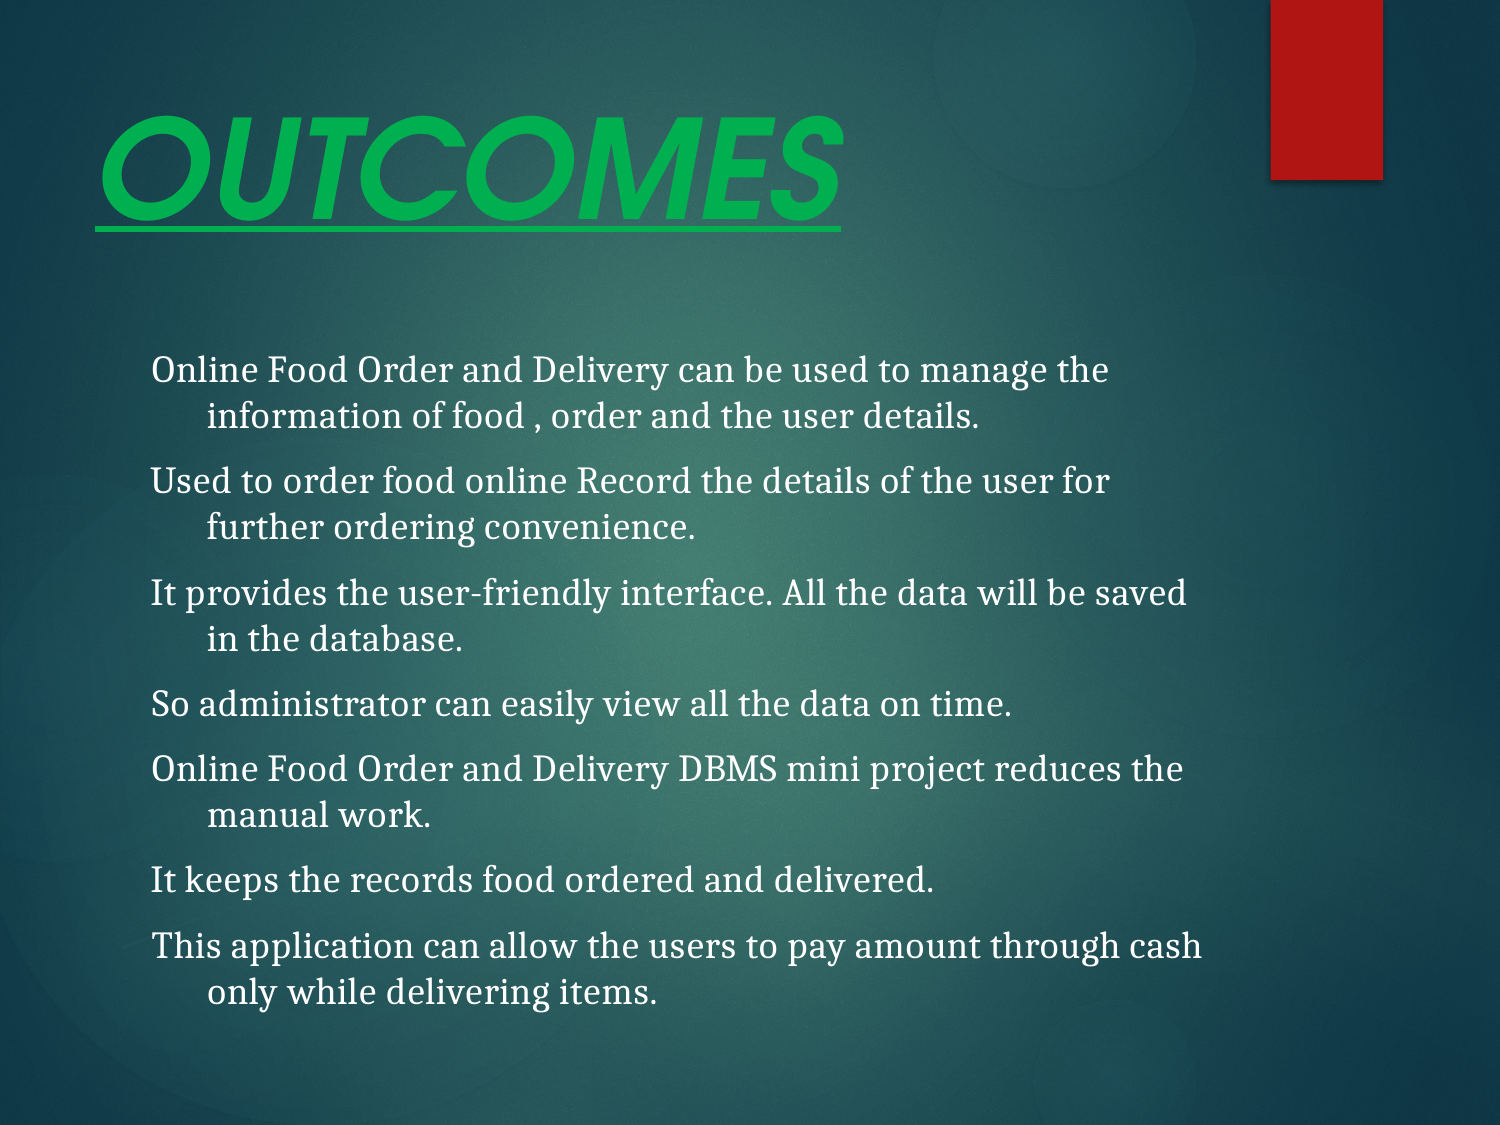

# OUTCOMES
Online Food Order and Delivery can be used to manage the information of food , order and the user details.
Used to order food online Record the details of the user for further ordering convenience.
It provides the user-friendly interface. All the data will be saved in the database.
So administrator can easily view all the data on time.
Online Food Order and Delivery DBMS mini project reduces the manual work.
It keeps the records food ordered and delivered.
This application can allow the users to pay amount through cash only while delivering items.